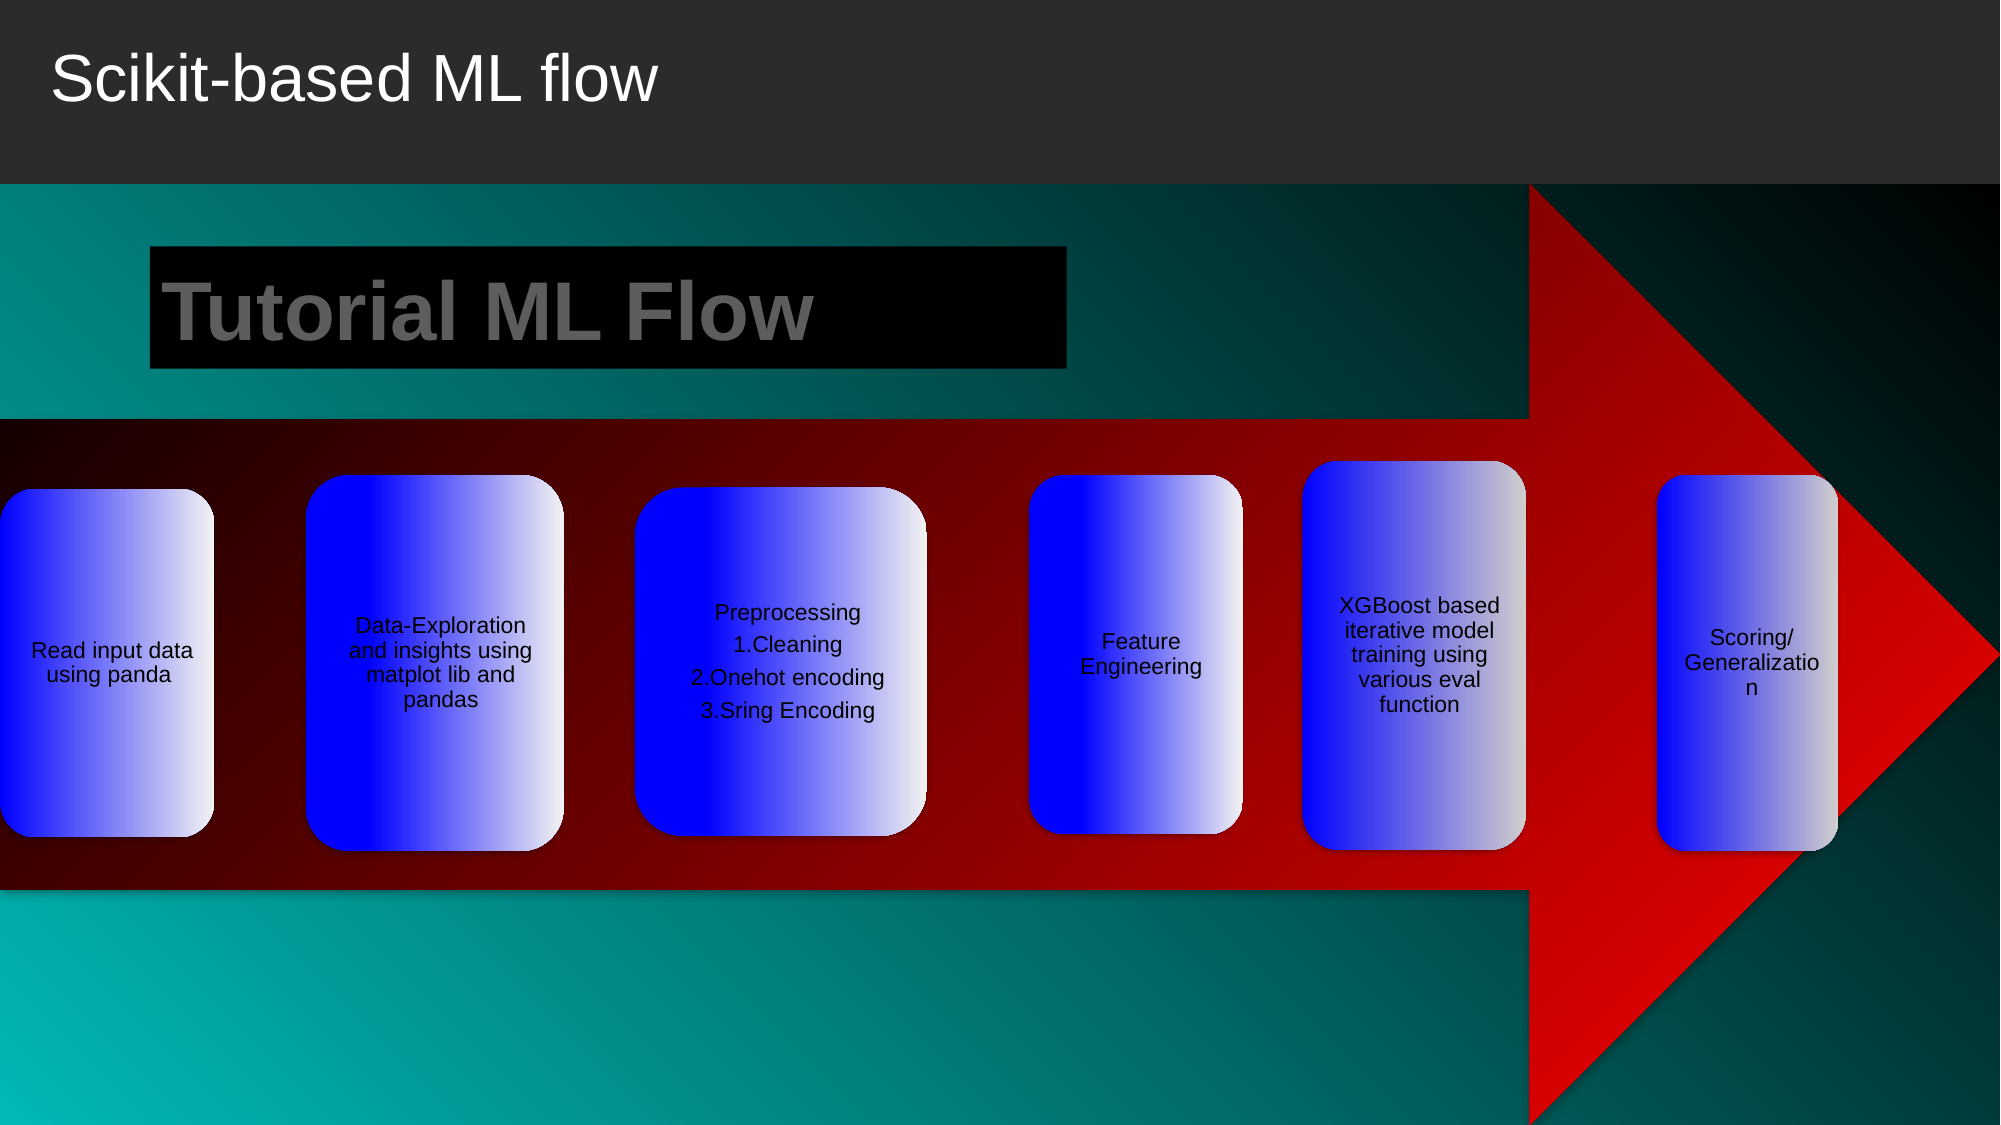

# Scikit-based ML flow

Read input data using panda
Data-Exploration and insights using matplot lib and pandas
Preprocessing
1.Cleaning
2.Onehot encoding
3.Sring Encoding
Feature Engineering
XGBoost based iterative model training using various eval function
Scoring/Generalization
Tutorial ML Flow